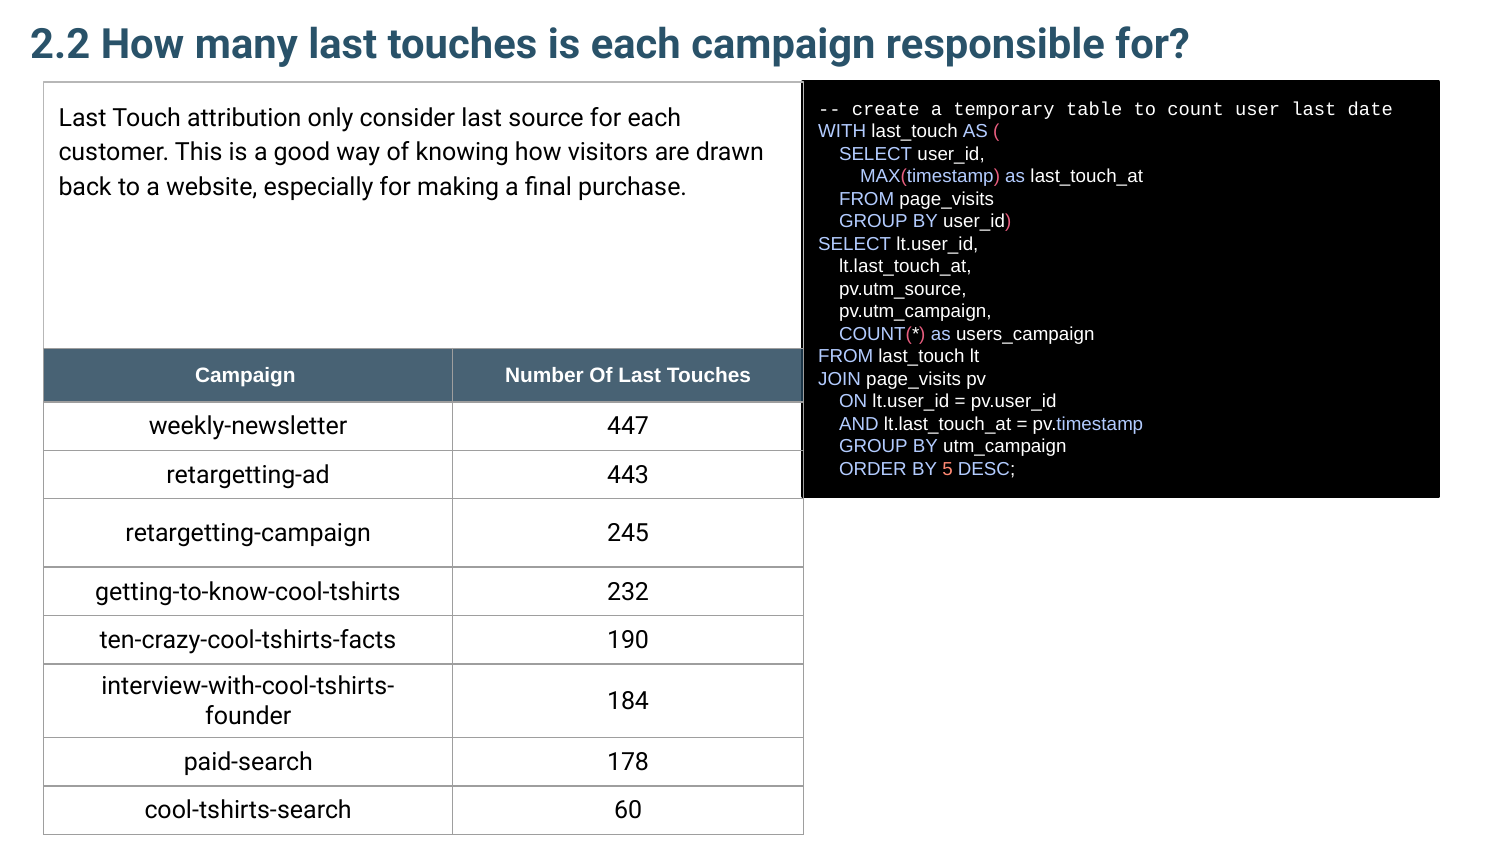

2.2 How many last touches is each campaign responsible for?
Last Touch attribution only consider last source for each customer. This is a good way of knowing how visitors are drawn back to a website, especially for making a final purchase.

-- create a temporary table to count user last date
WITH last_touch AS (
    SELECT user_id,
        MAX(timestamp) as last_touch_at
    FROM page_visits
    GROUP BY user_id)
SELECT lt.user_id,
    lt.last_touch_at,
    pv.utm_source,
    pv.utm_campaign,
    COUNT(*) as users_campaign
FROM last_touch lt
JOIN page_visits pv
    ON lt.user_id = pv.user_id
    AND lt.last_touch_at = pv.timestamp
    GROUP BY utm_campaign
    ORDER BY 5 DESC;

| Campaign | Number Of Last Touches |
| --- | --- |
| weekly-newsletter | 447 |
| retargetting-ad | 443 |
| retargetting-campaign | 245 |
| getting-to-know-cool-tshirts | 232 |
| ten-crazy-cool-tshirts-facts | 190 |
| interview-with-cool-tshirts-founder | 184 |
| paid-search | 178 |
| cool-tshirts-search | 60 |